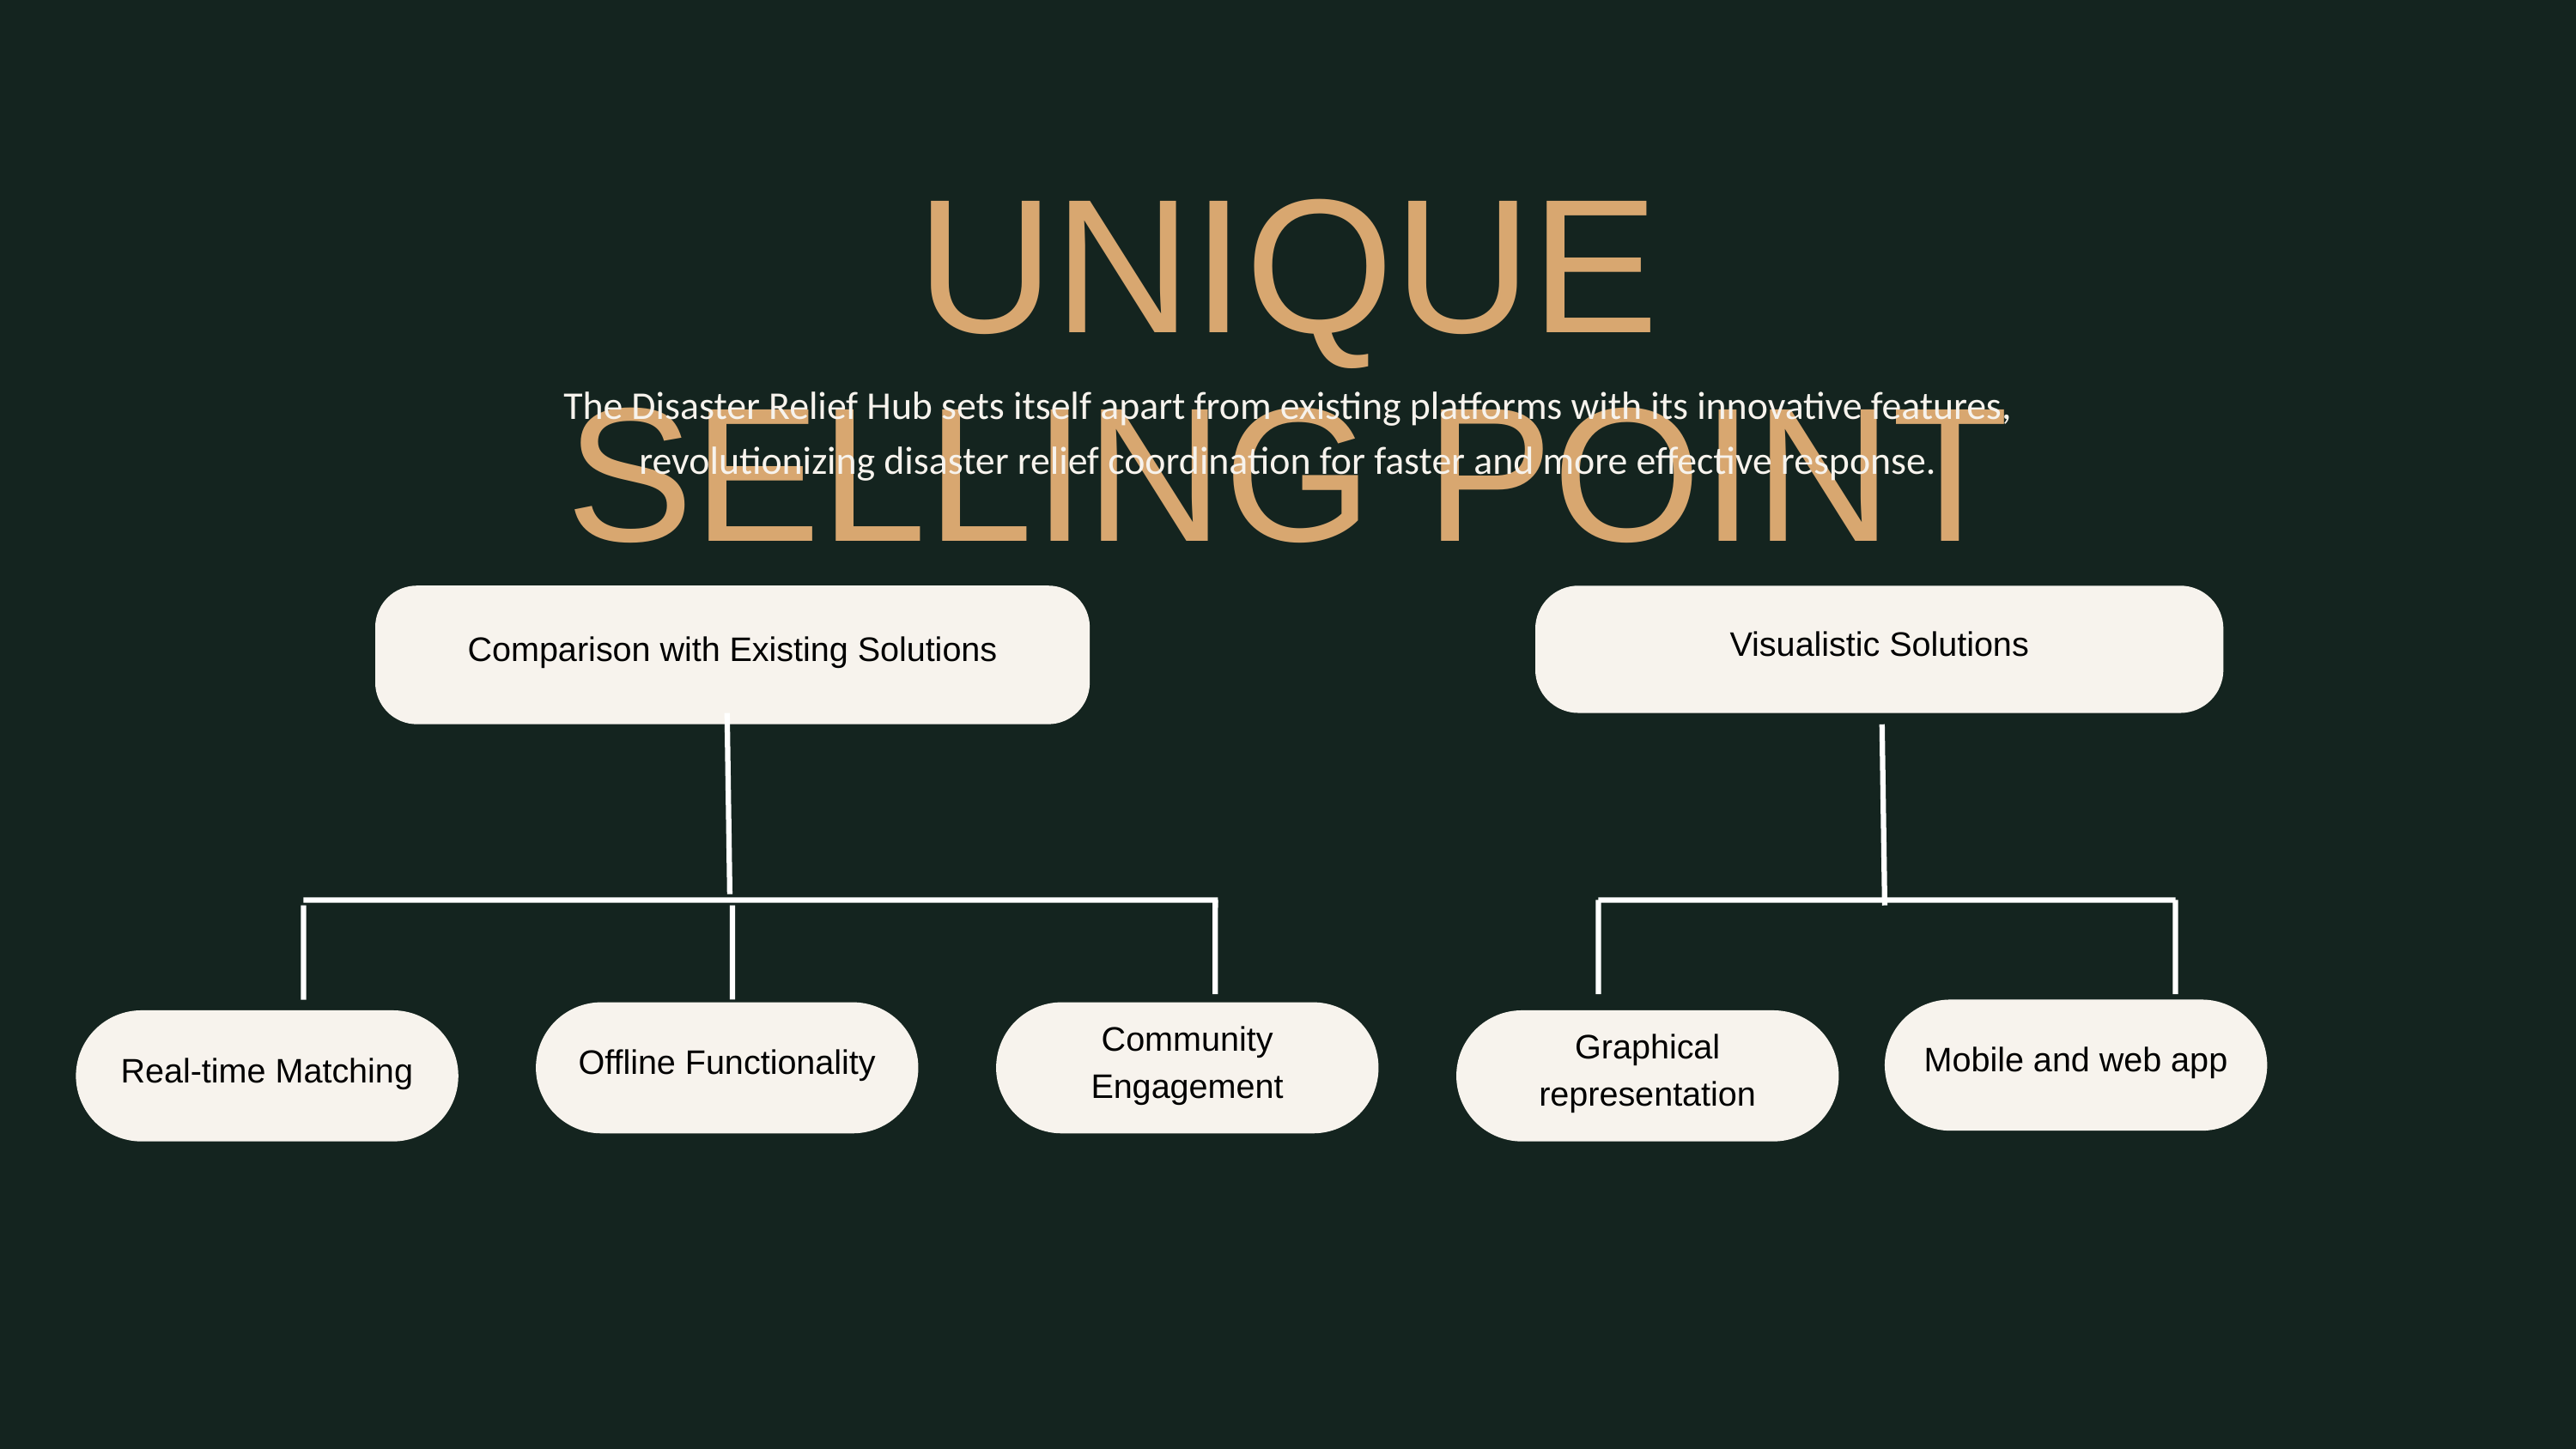

UNIQUE SELLING POINT
The Disaster Relief Hub sets itself apart from existing platforms with its innovative features, revolutionizing disaster relief coordination for faster and more effective response.

Comparison with Existing Solutions

Visualistic Solutions

Mobile and web app

Offline Functionality

Community Engagement

Real-time Matching

Graphical representation